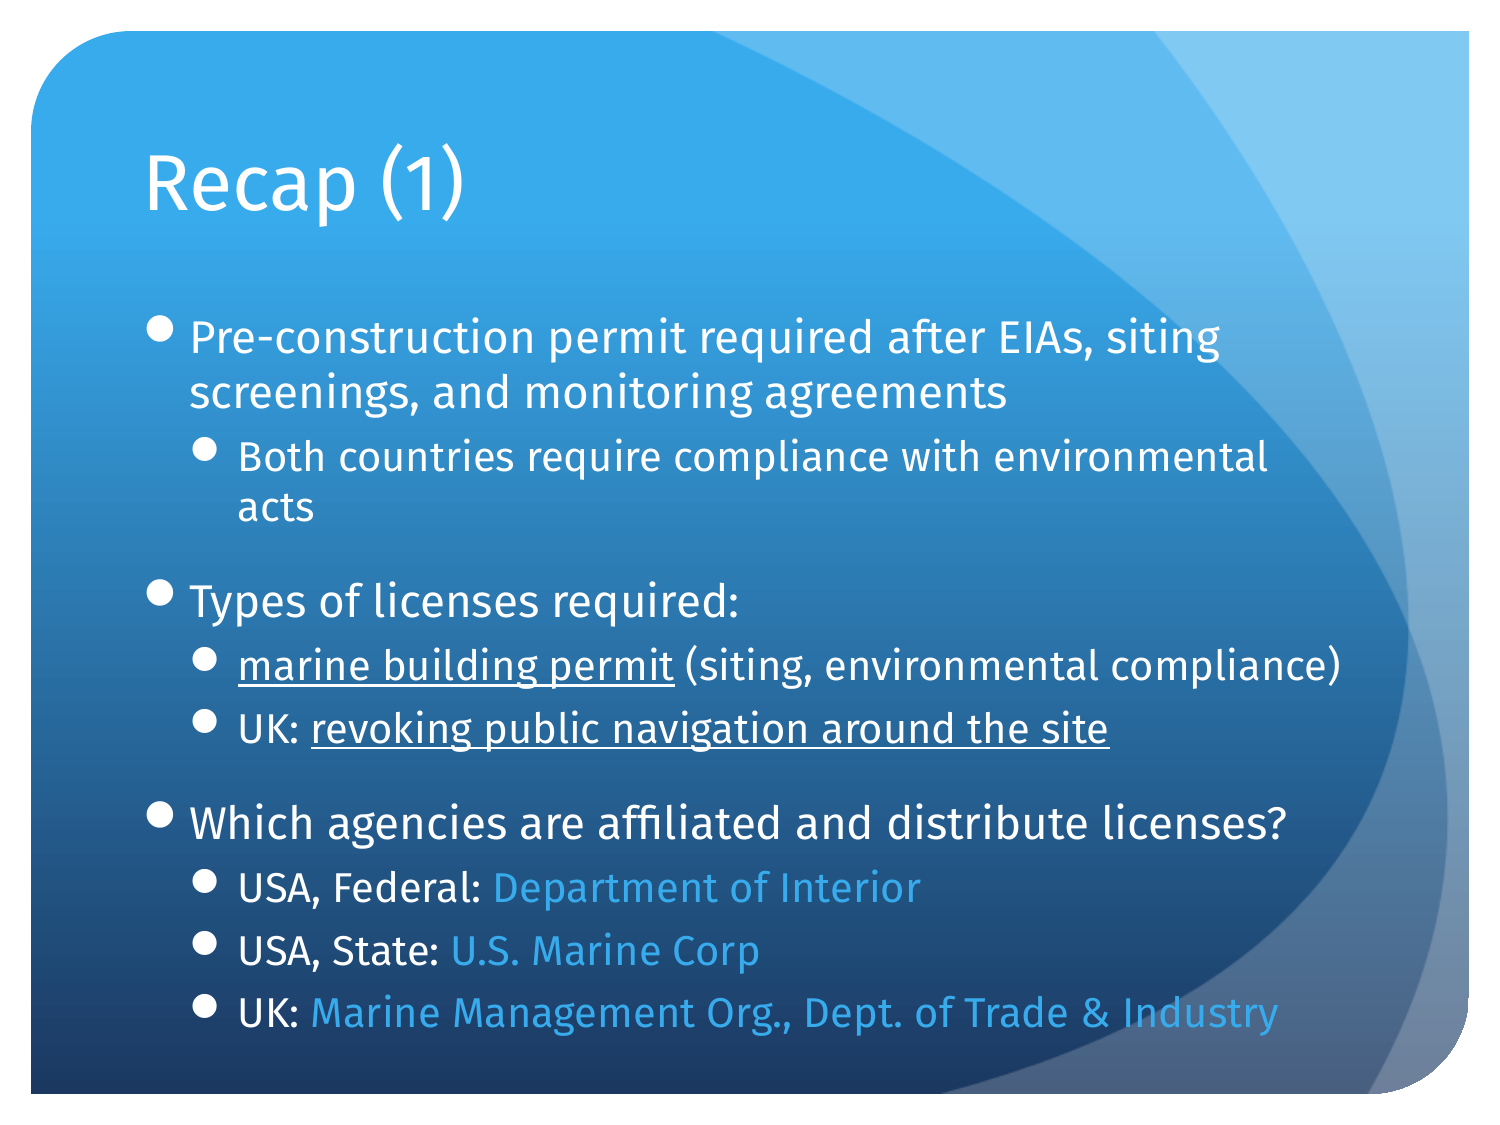

# Recap (1)
Pre-construction permit required after EIAs, siting screenings, and monitoring agreements
Both countries require compliance with environmental acts
Types of licenses required:
marine building permit (siting, environmental compliance)
UK: revoking public navigation around the site
Which agencies are affiliated and distribute licenses?
USA, Federal: Department of Interior
USA, State: U.S. Marine Corp
UK: Marine Management Org., Dept. of Trade & Industry